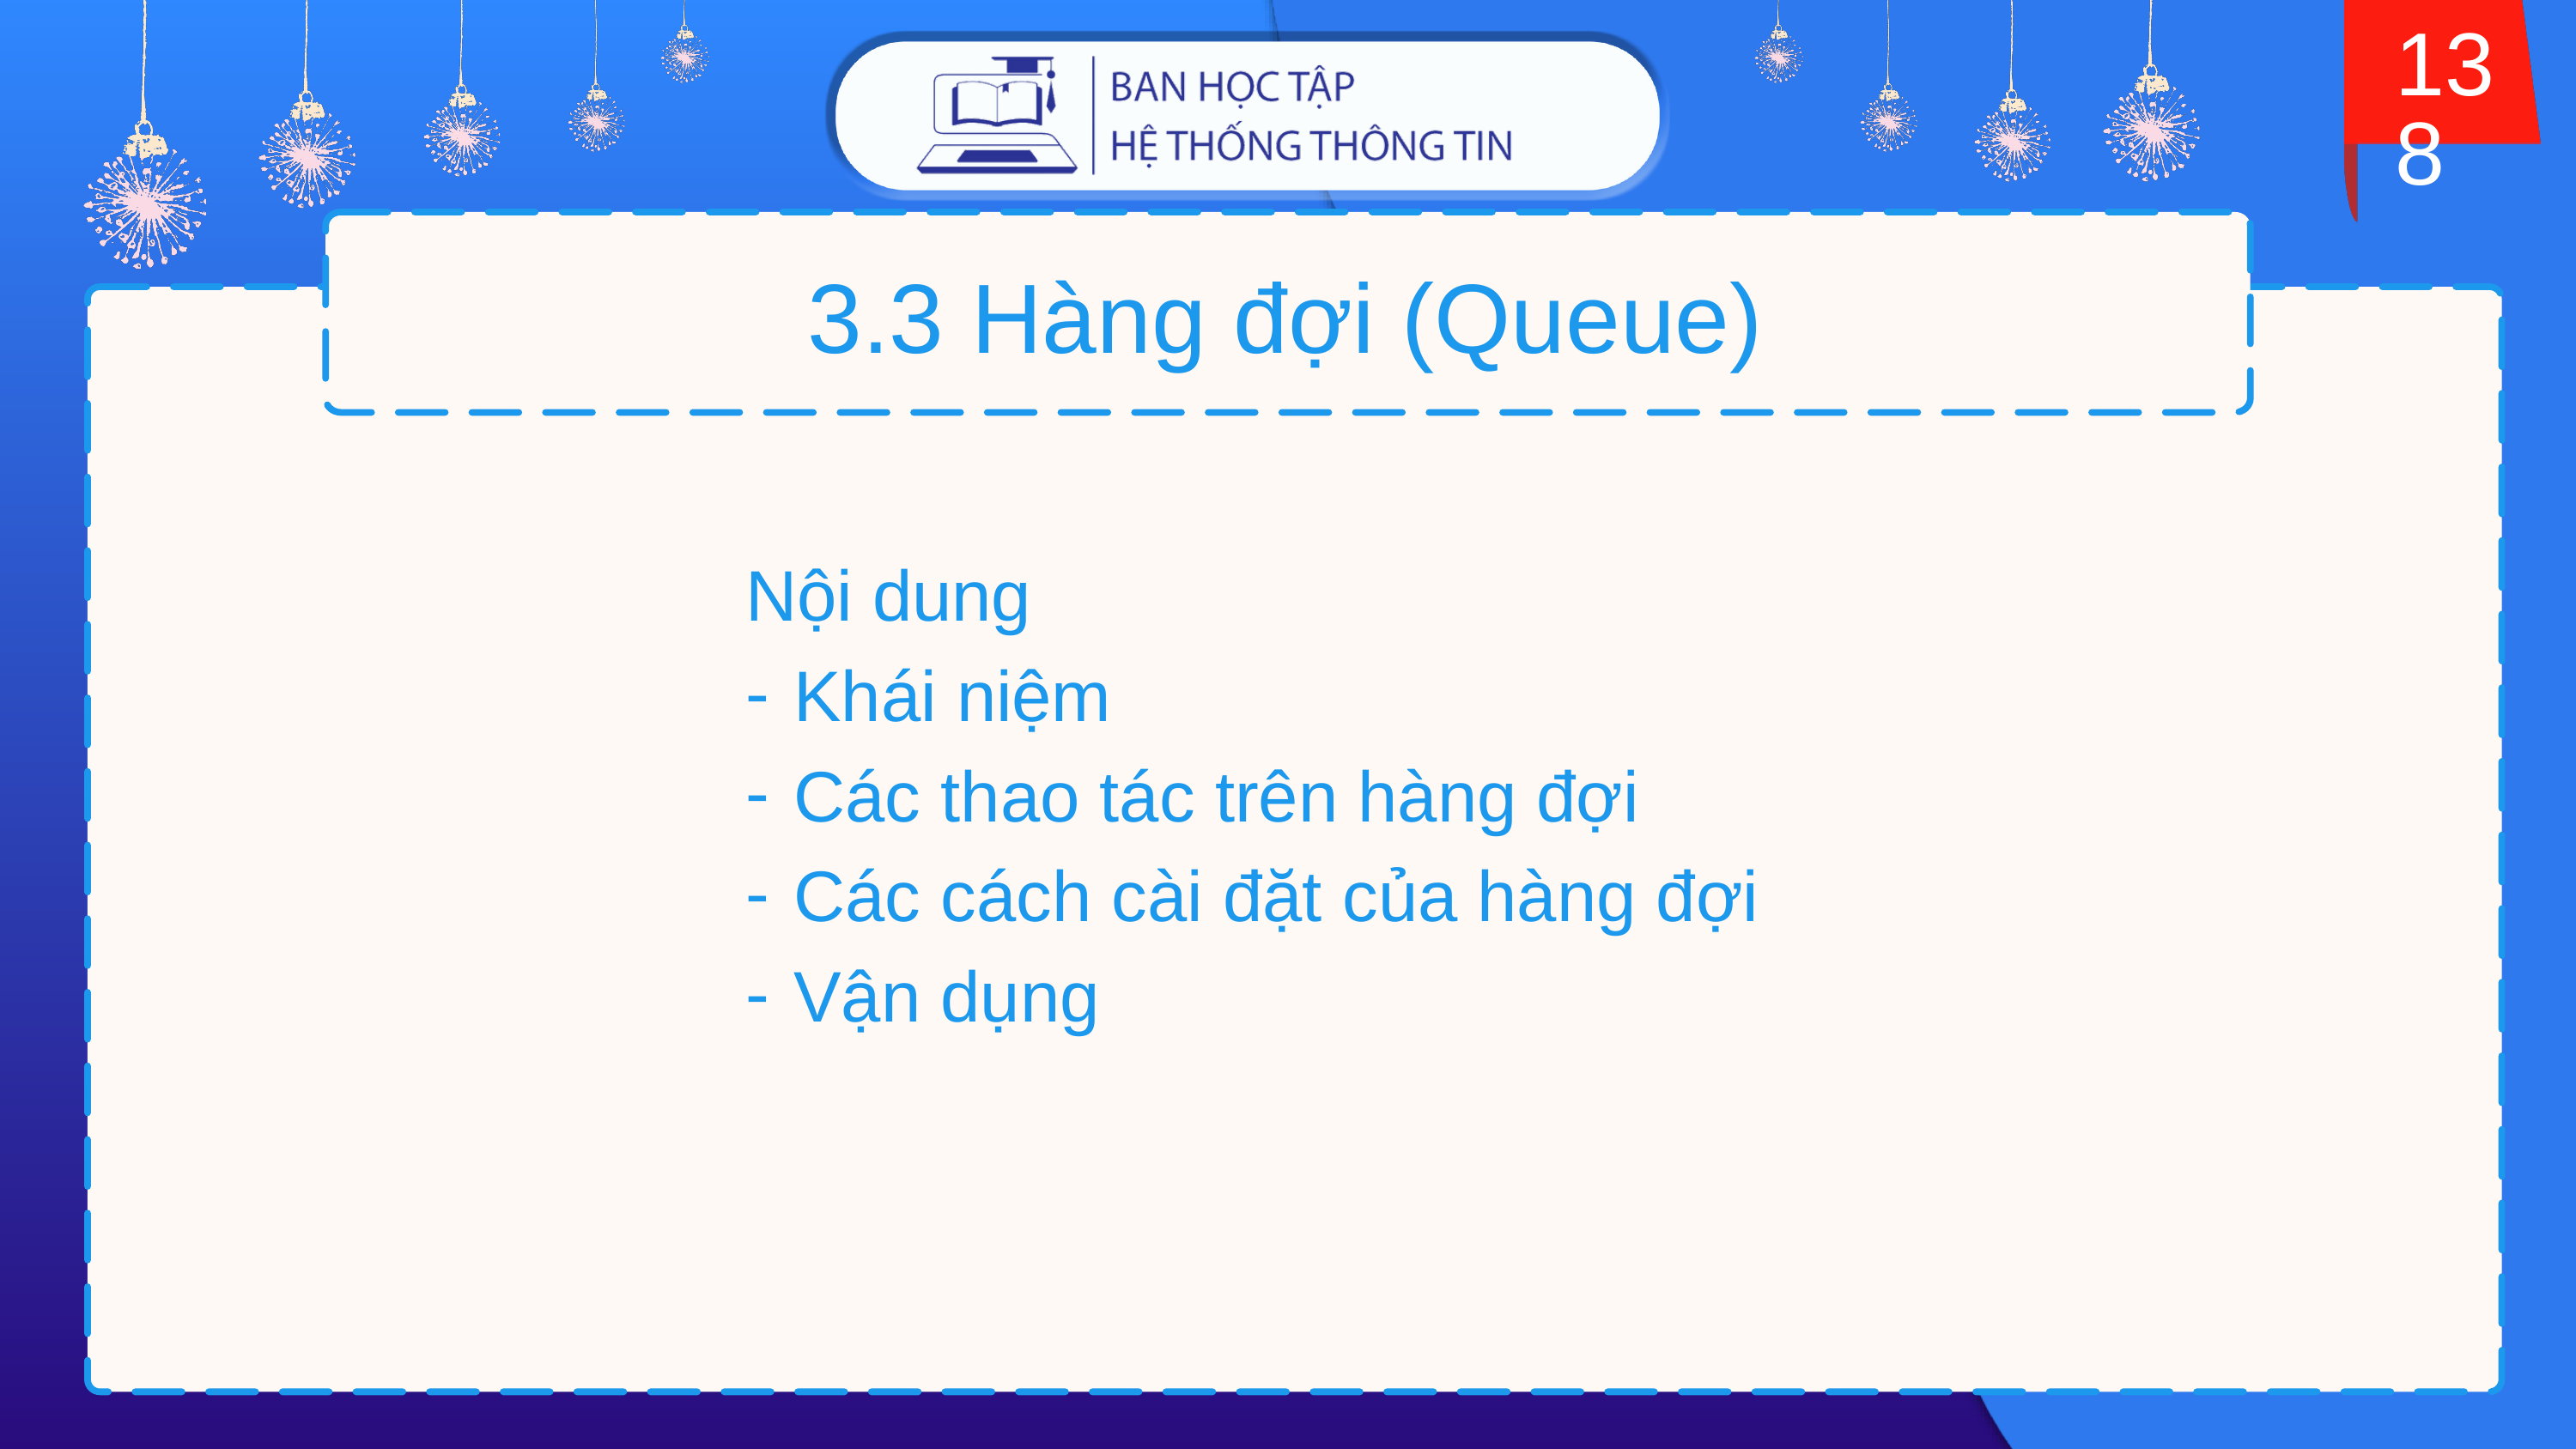

138

# 3.3 Hàng đợi (Queue)

Nội dung
Khái niệm
Các thao tác trên hàng đợi
Các cách cài đặt của hàng đợi
Vận dụng